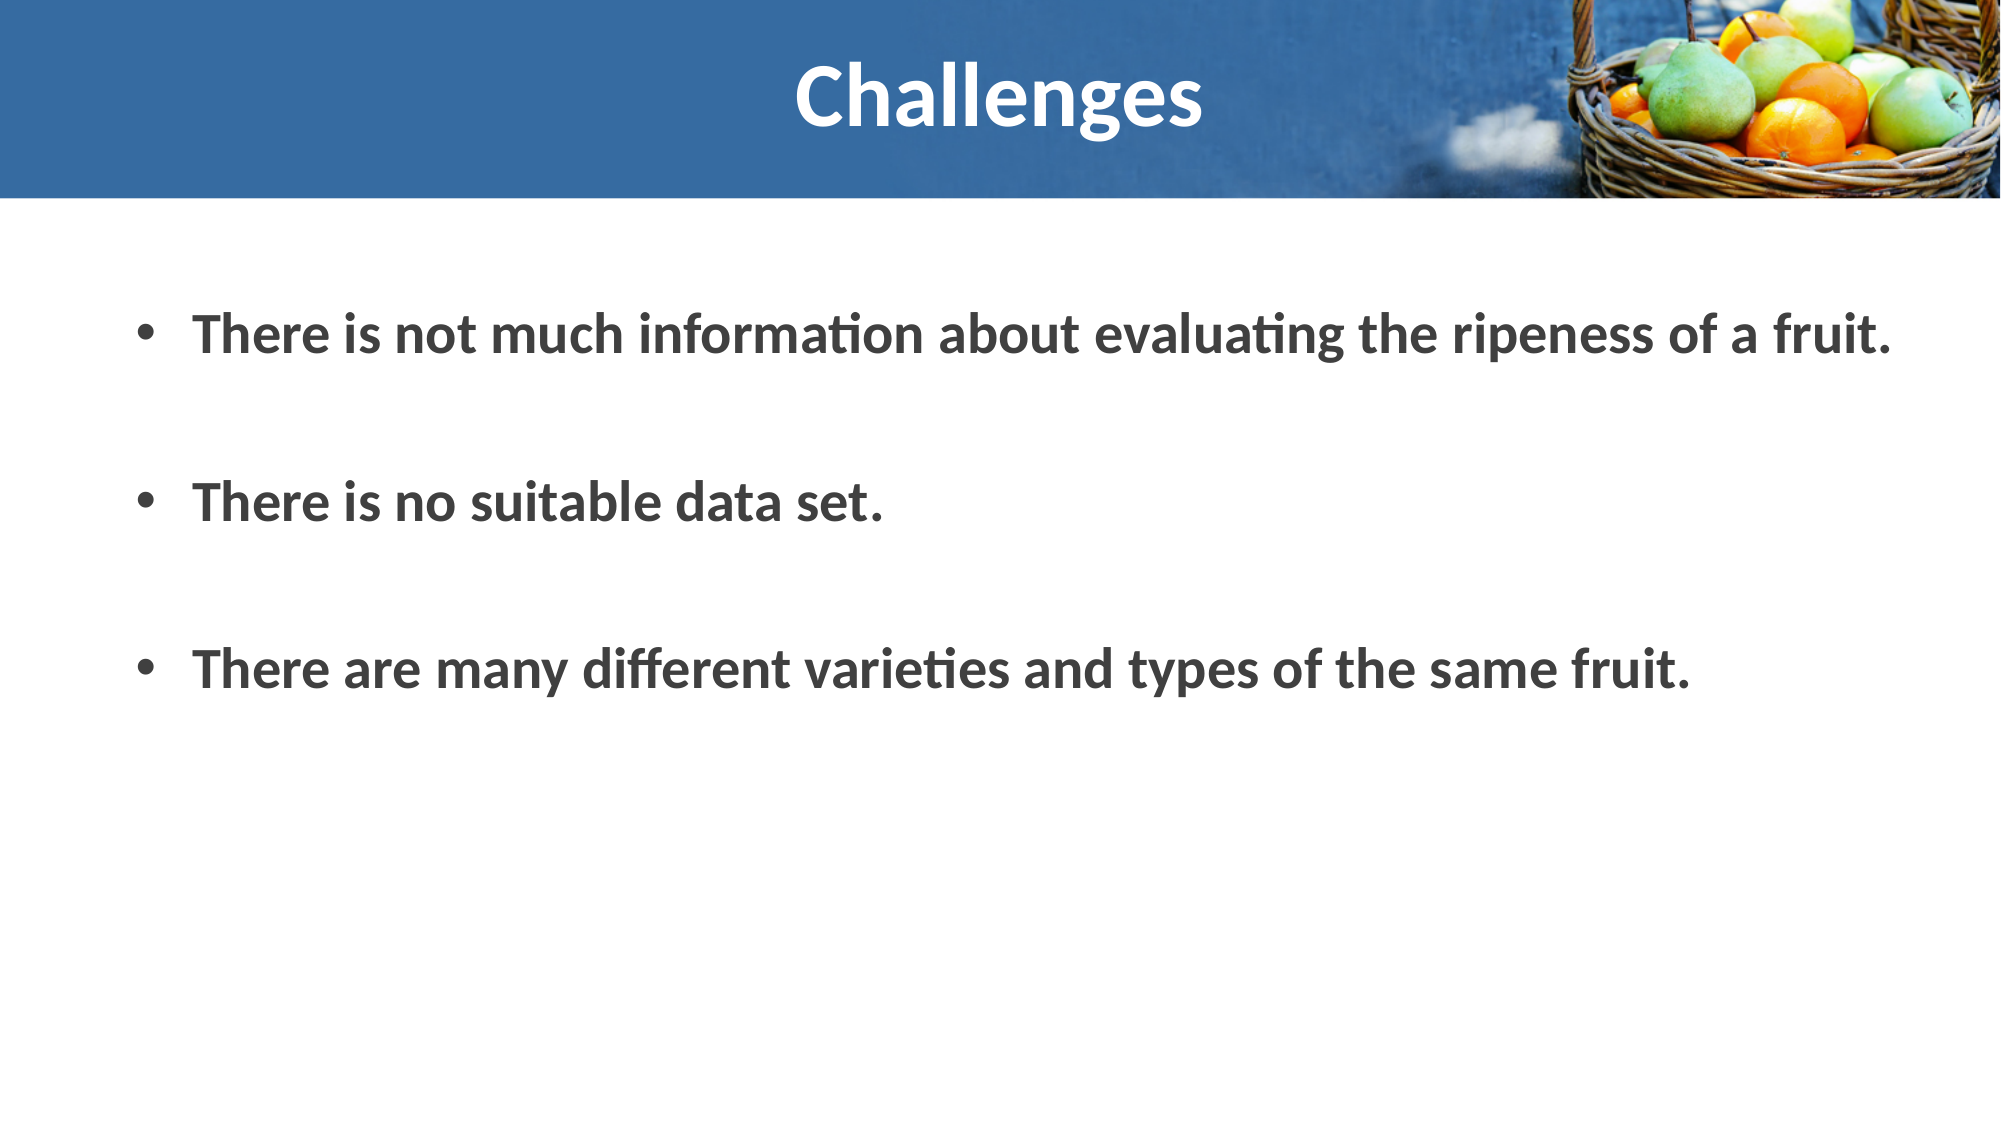

# Challenges
There is not much information about evaluating the ripeness of a fruit.

There is no suitable data set.

There are many different varieties and types of the same fruit.